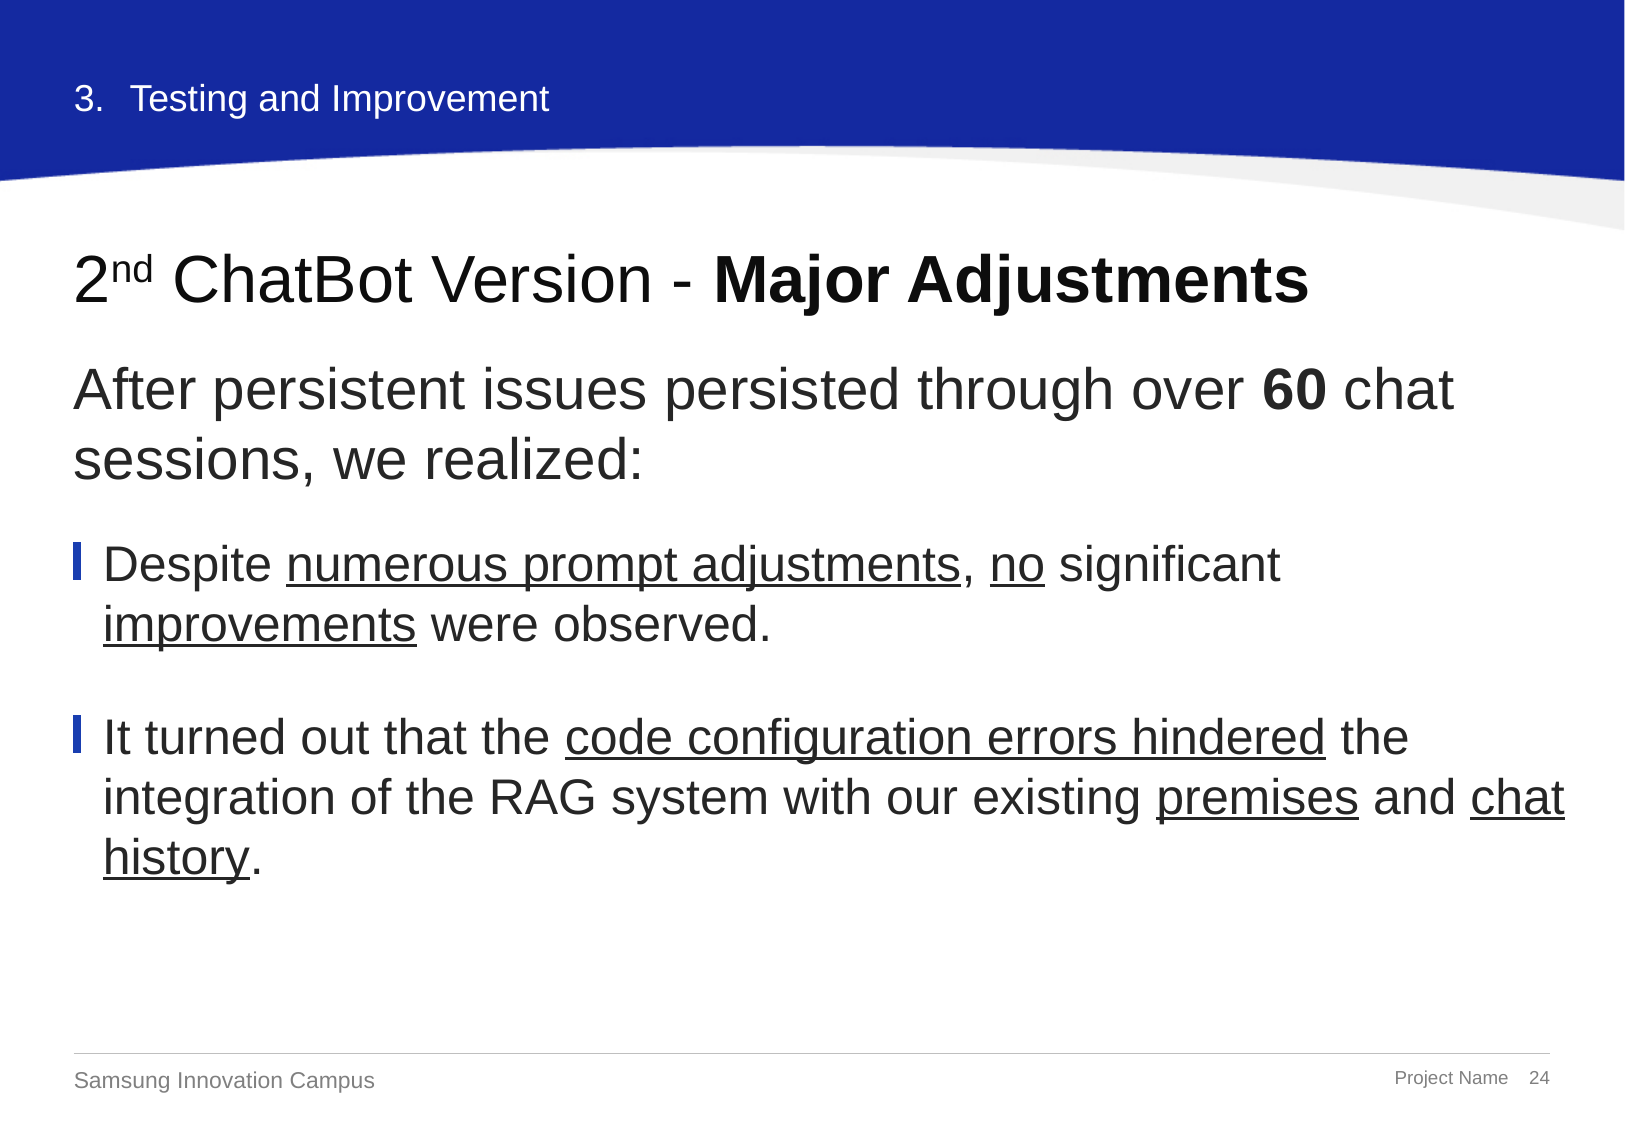

3.
Testing and Improvement

# 2nd ChatBot Version - Major Adjustments
After persistent issues persisted through over 60 chat sessions, we realized:
Despite numerous prompt adjustments, no significant improvements were observed.
It turned out that the code configuration errors hindered the integration of the RAG system with our existing premises and chat history.